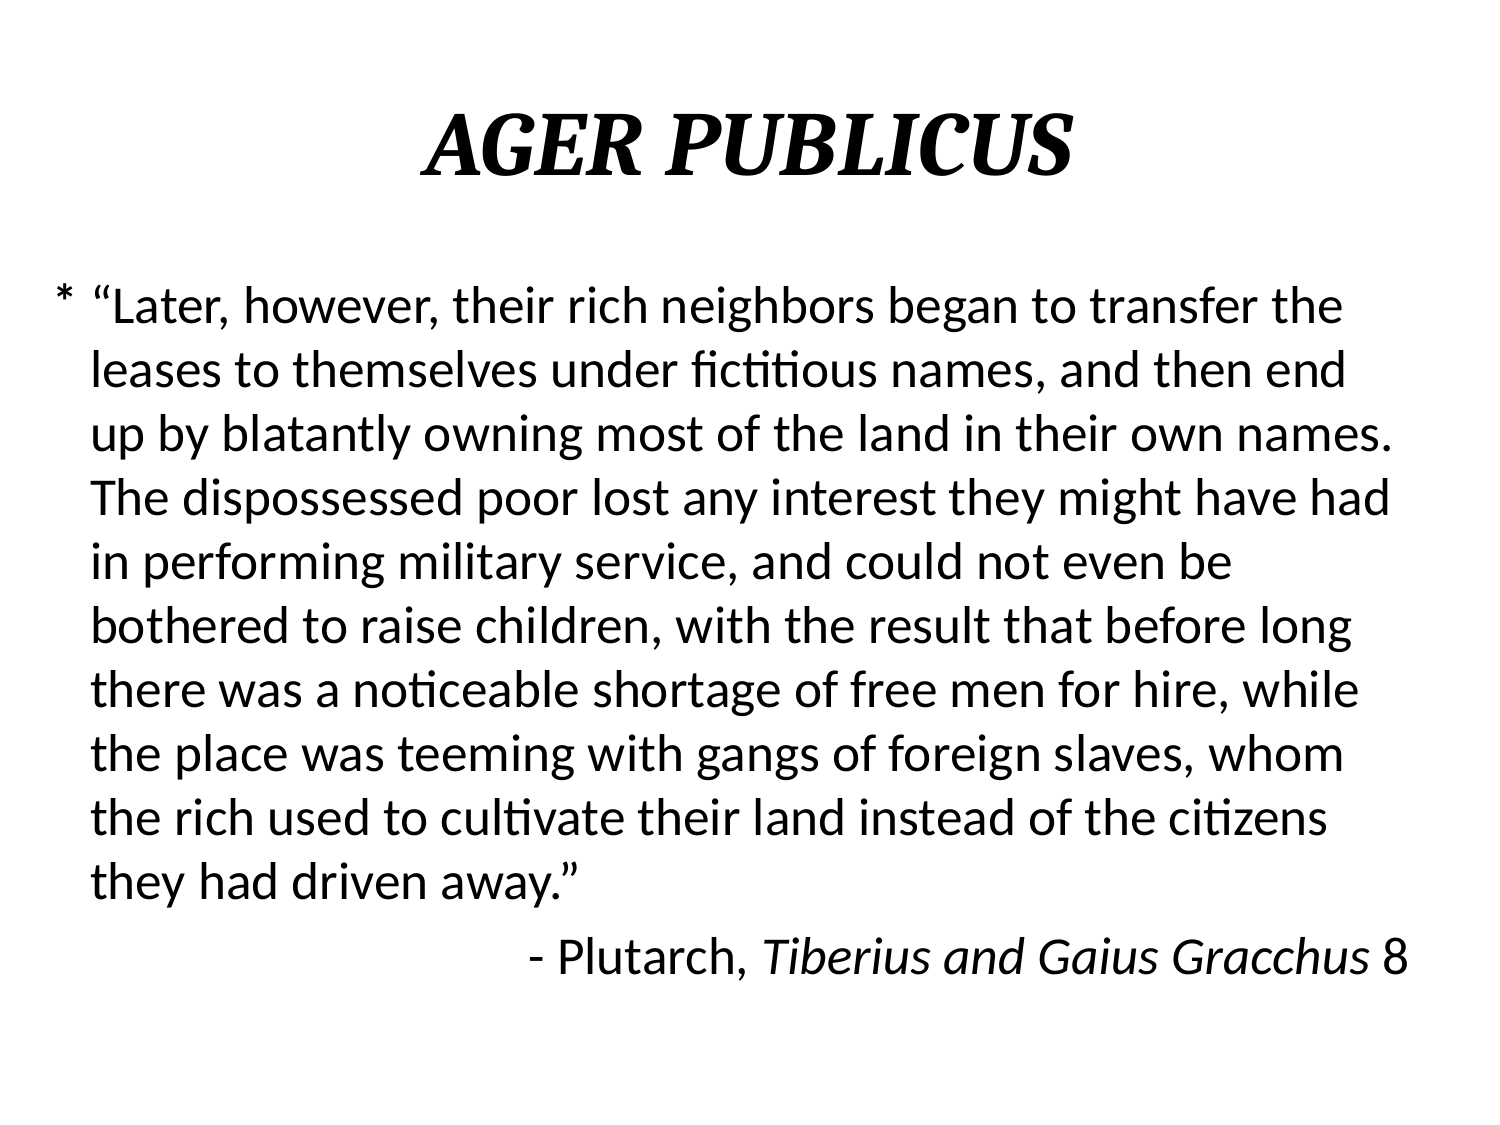

# Ager Publicus
*
“Later, however, their rich neighbors began to transfer the leases to themselves under fictitious names, and then end up by blatantly owning most of the land in their own names. The dispossessed poor lost any interest they might have had in performing military service, and could not even be bothered to raise children, with the result that before long there was a noticeable shortage of free men for hire, while the place was teeming with gangs of foreign slaves, whom the rich used to cultivate their land instead of the citizens they had driven away.”
- Plutarch, Tiberius and Gaius Gracchus 8